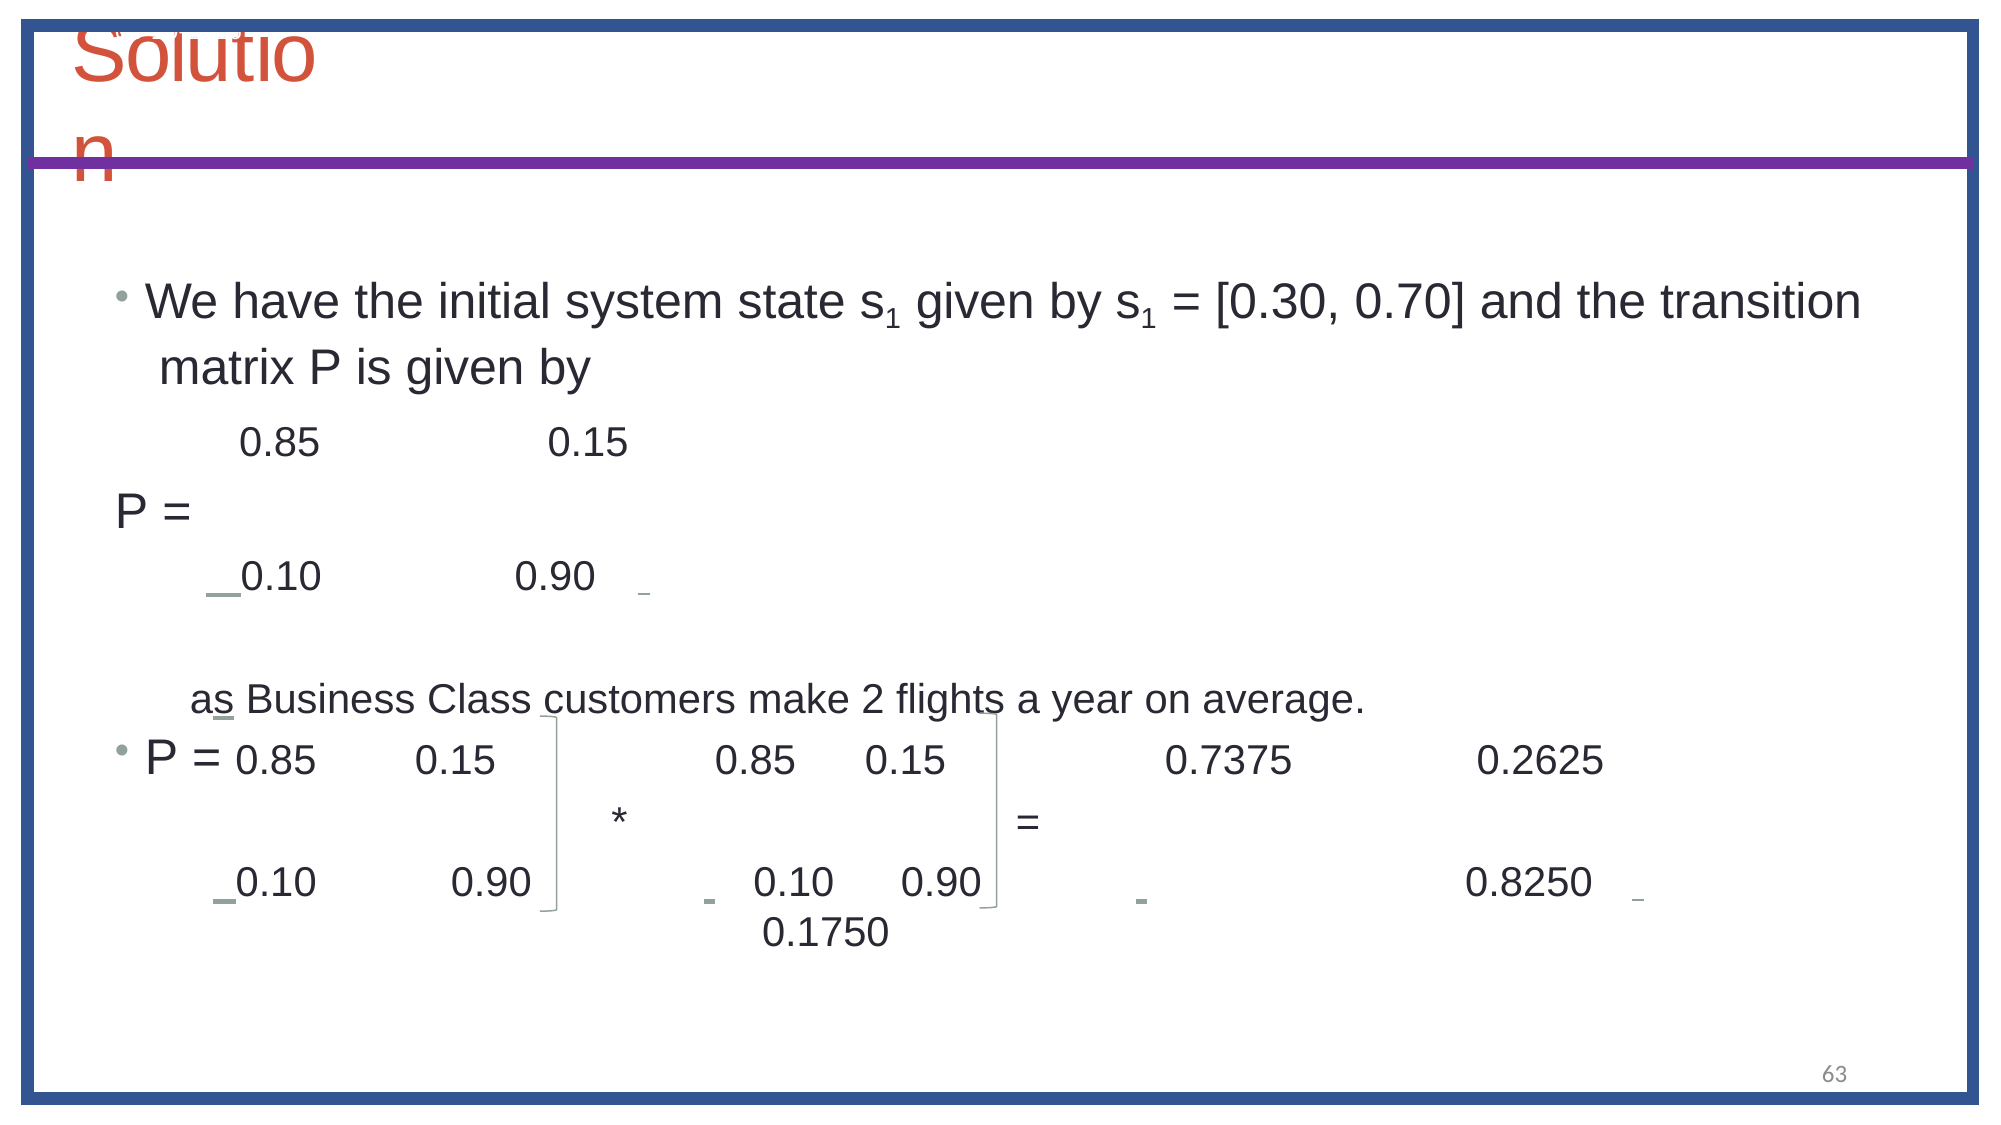

23
08-10-2016

# Solution
We have the initial system state s1 given by s1 = [0.30, 0.70] and the transition  matrix P is given by
0.85	0.15
P =
   0.10	0.90

as Business Class customers make 2 flights a year on average.

0.15	0.85	0.15	0.7375
*	=
0.90	 	 0.10	0.90	 		0.1750
P = 0.85
0.2625
  0.10
0.8250
63